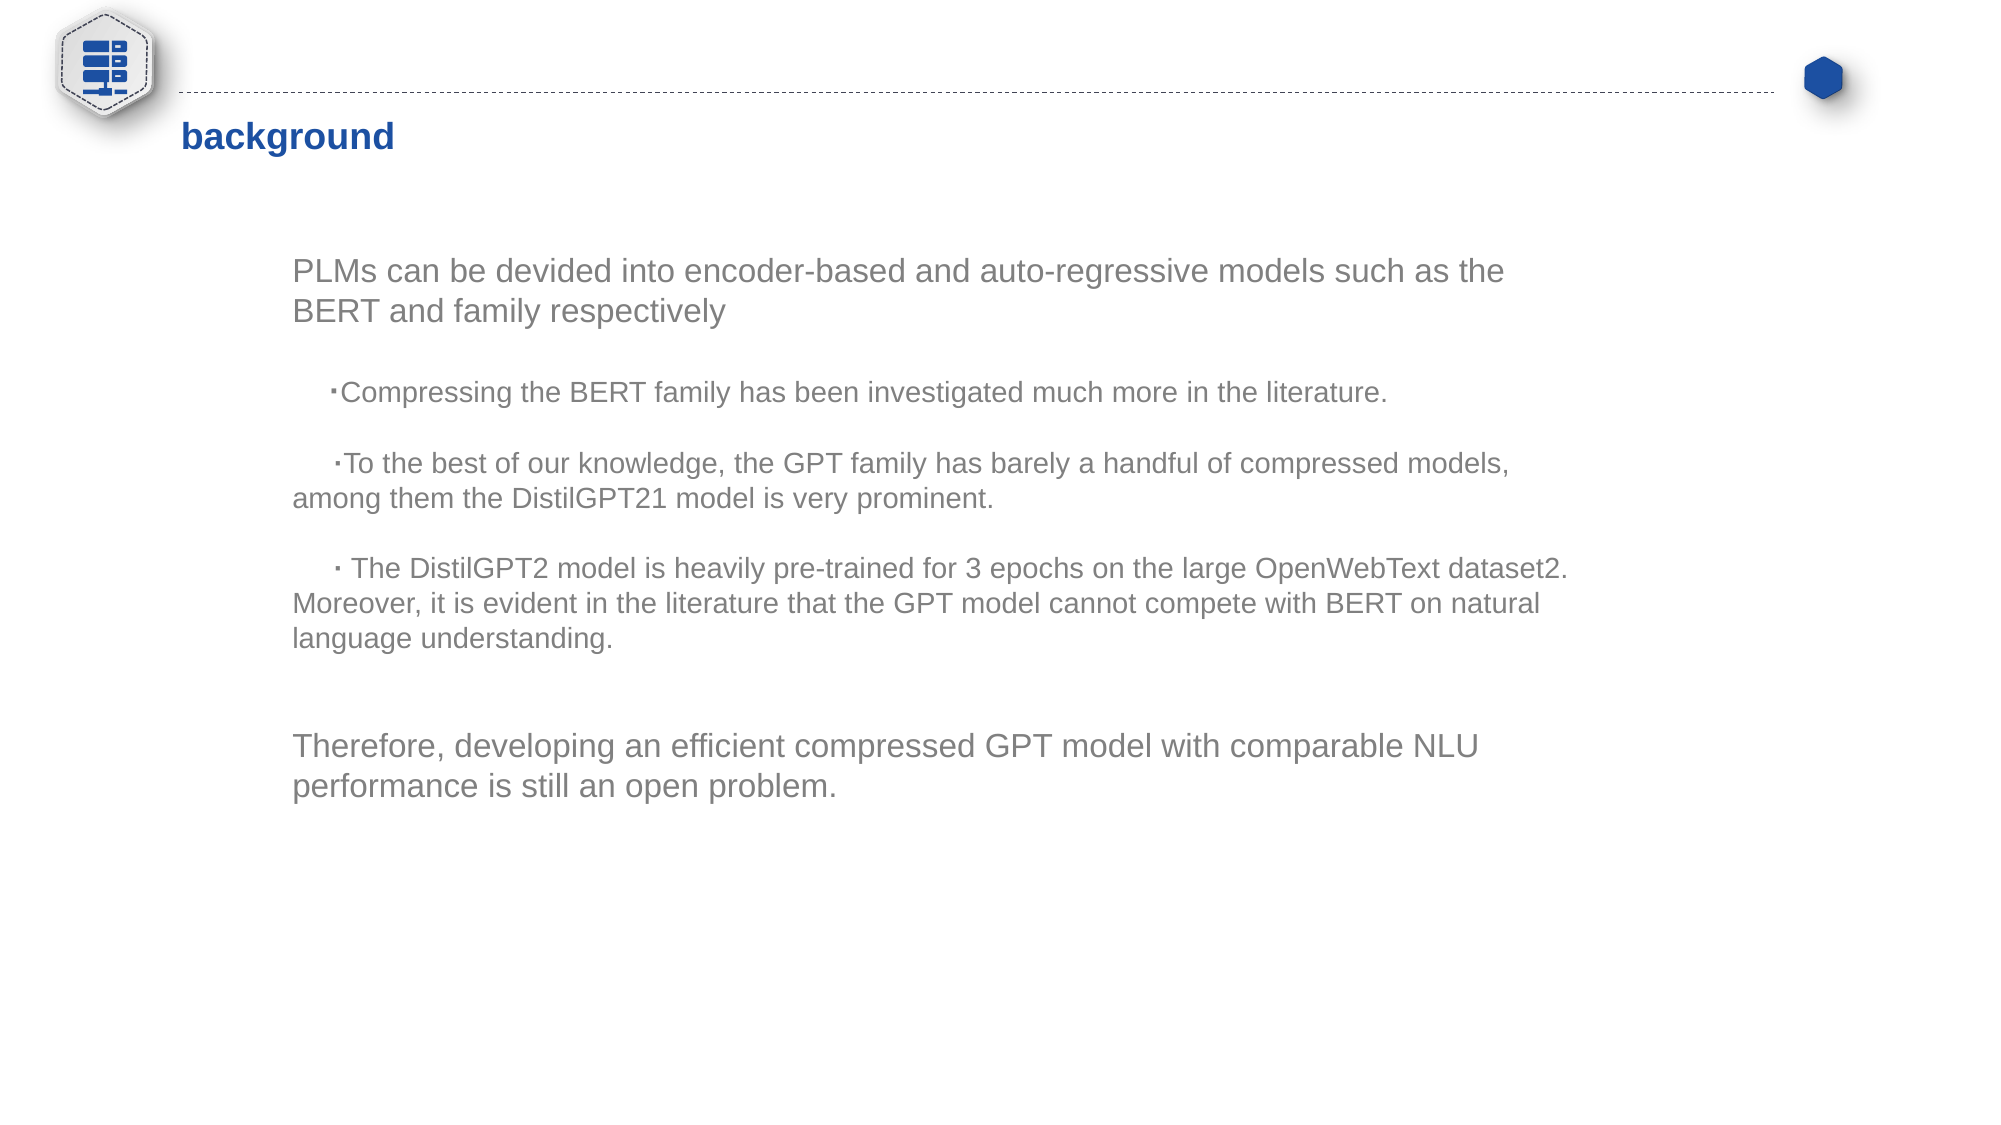

background
PLMs can be devided into encoder-based and auto-regressive models such as the BERT and family respectively

    ·Compressing the BERT family has been investigated much more in the literature.

     ·To the best of our knowledge, the GPT family has barely a handful of compressed models, among them the DistilGPT21 model is very prominent.

     · The DistilGPT2 model is heavily pre-trained for 3 epochs on the large OpenWebText dataset2. Moreover, it is evident in the literature that the GPT model cannot compete with BERT on natural language understanding.

Therefore, developing an efficient compressed GPT model with comparable NLU performance is still an open problem.